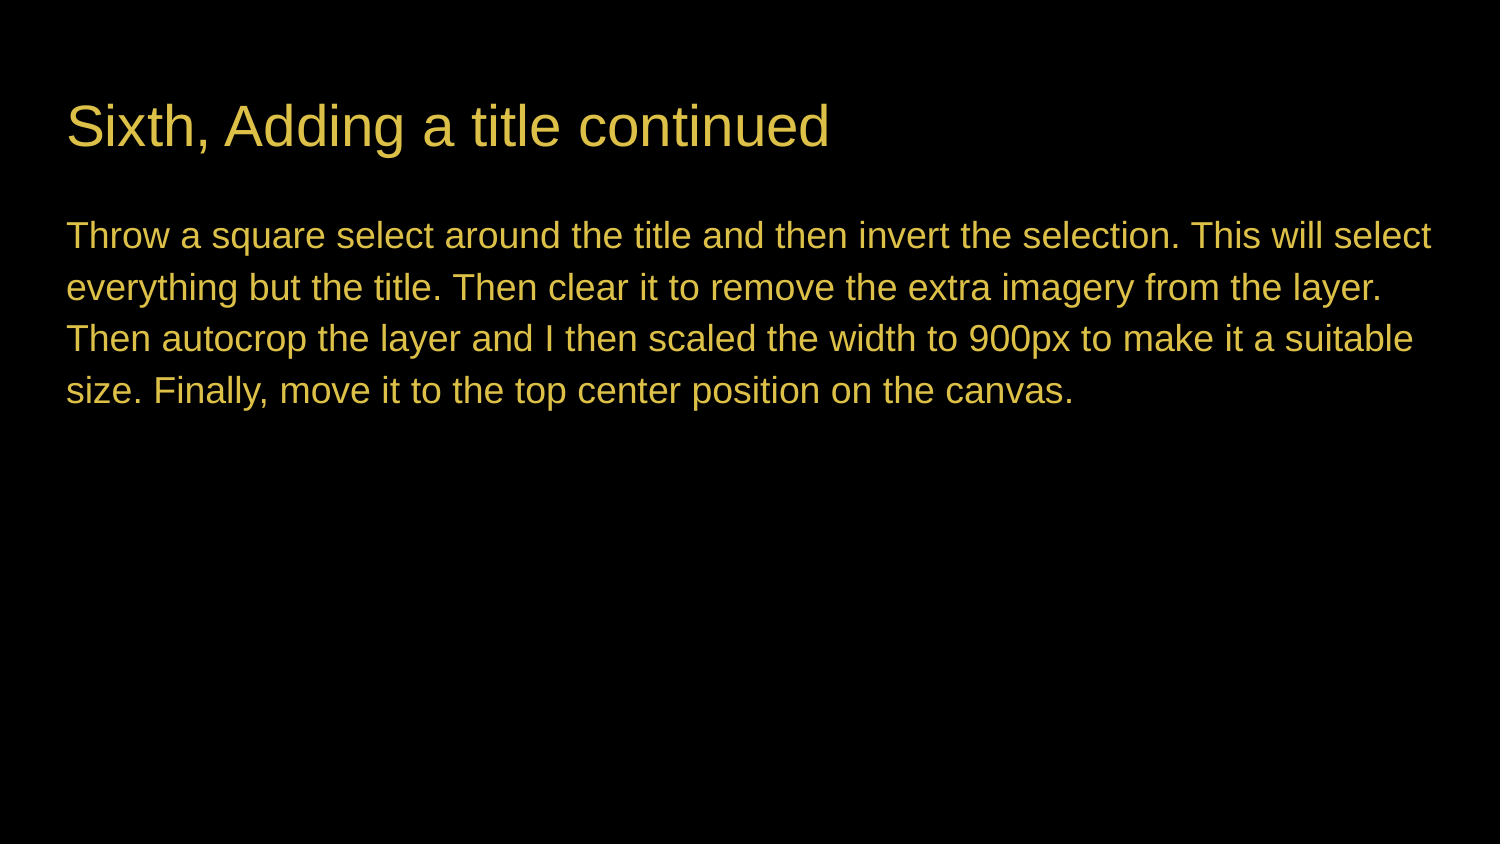

# Sixth, Adding a title continued
Throw a square select around the title and then invert the selection. This will select everything but the title. Then clear it to remove the extra imagery from the layer. Then autocrop the layer and I then scaled the width to 900px to make it a suitable size. Finally, move it to the top center position on the canvas.